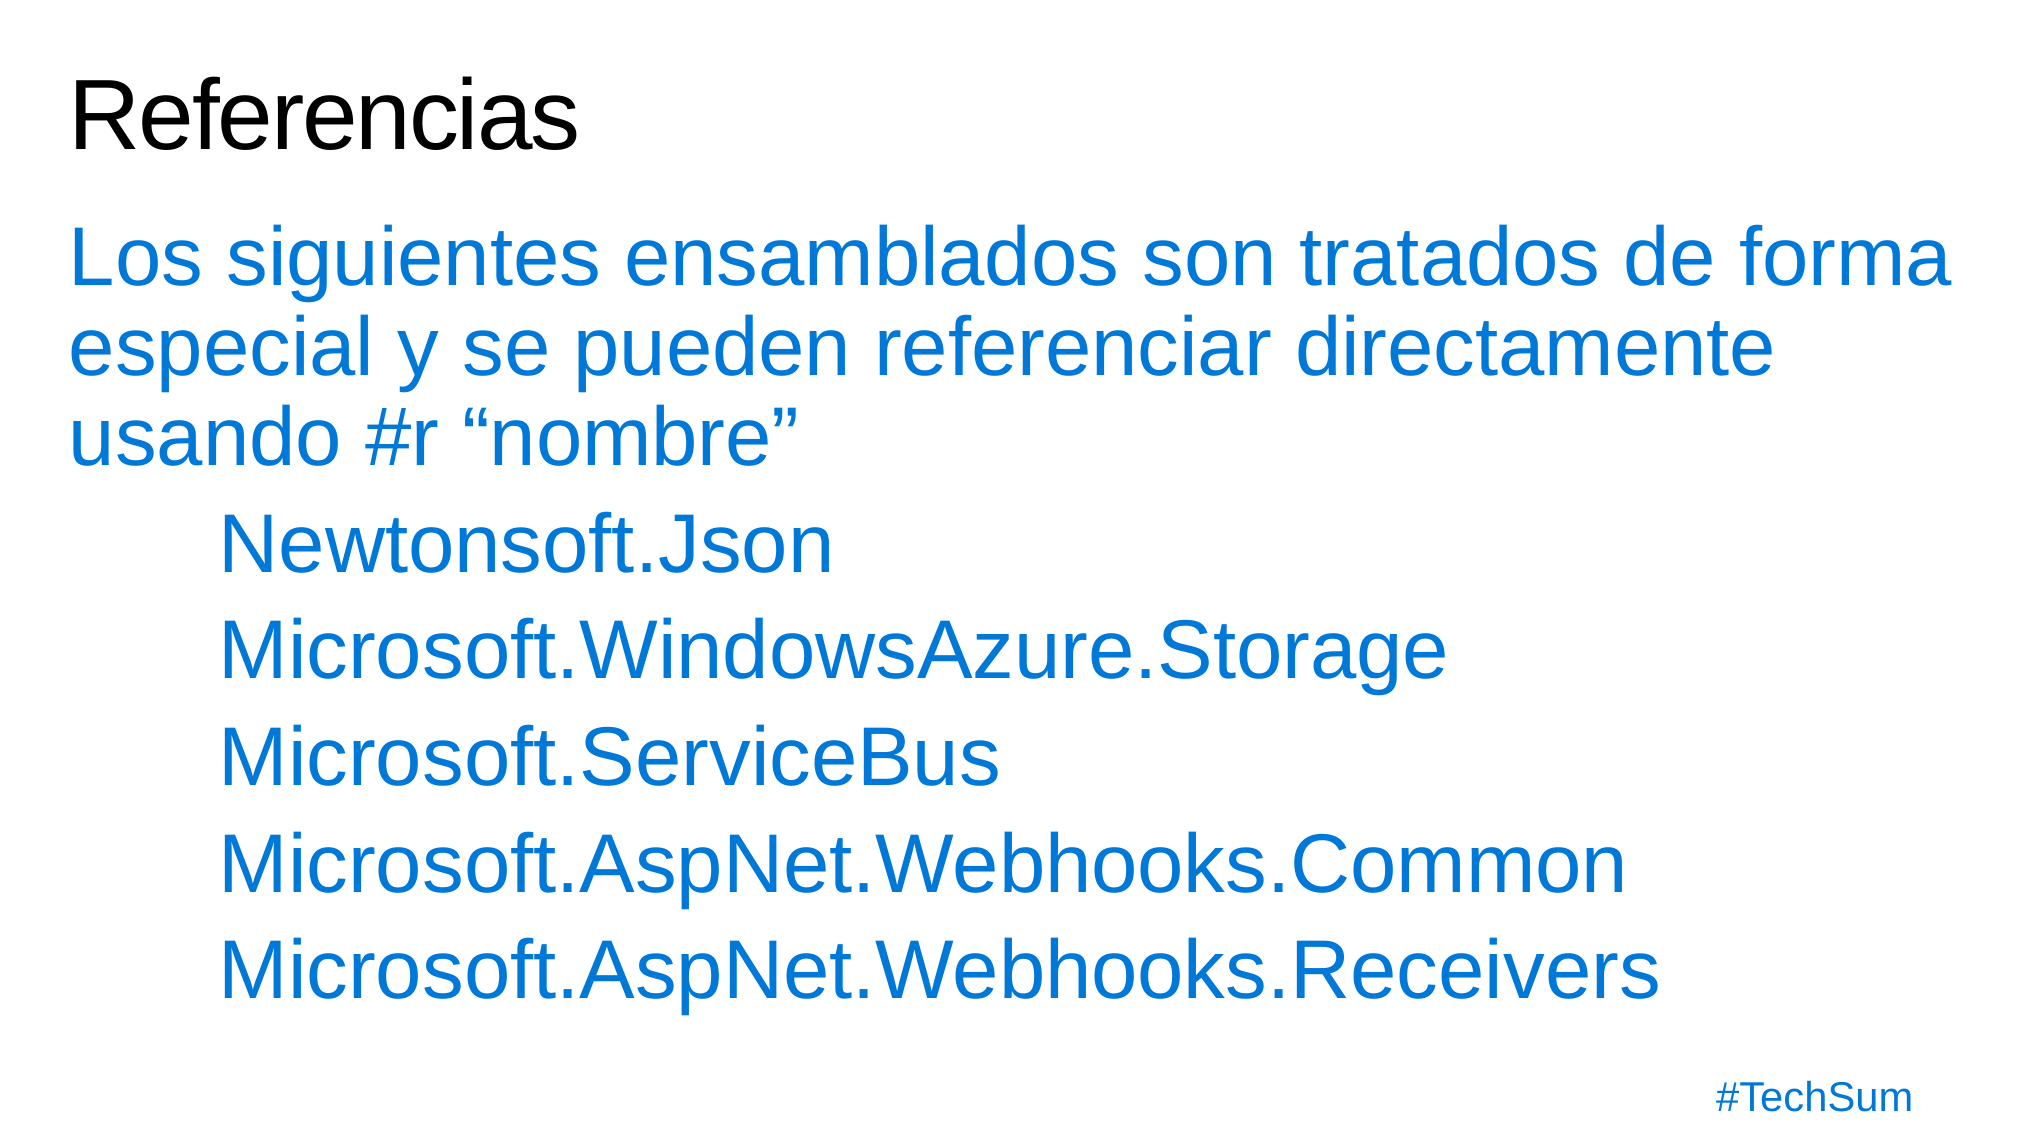

# Referencias
Los siguientes ensamblados son tratados de forma especial y se pueden referenciar directamente usando #r “nombre”
	Newtonsoft.Json
	Microsoft.WindowsAzure.Storage
	Microsoft.ServiceBus
	Microsoft.AspNet.Webhooks.Common
	Microsoft.AspNet.Webhooks.Receivers